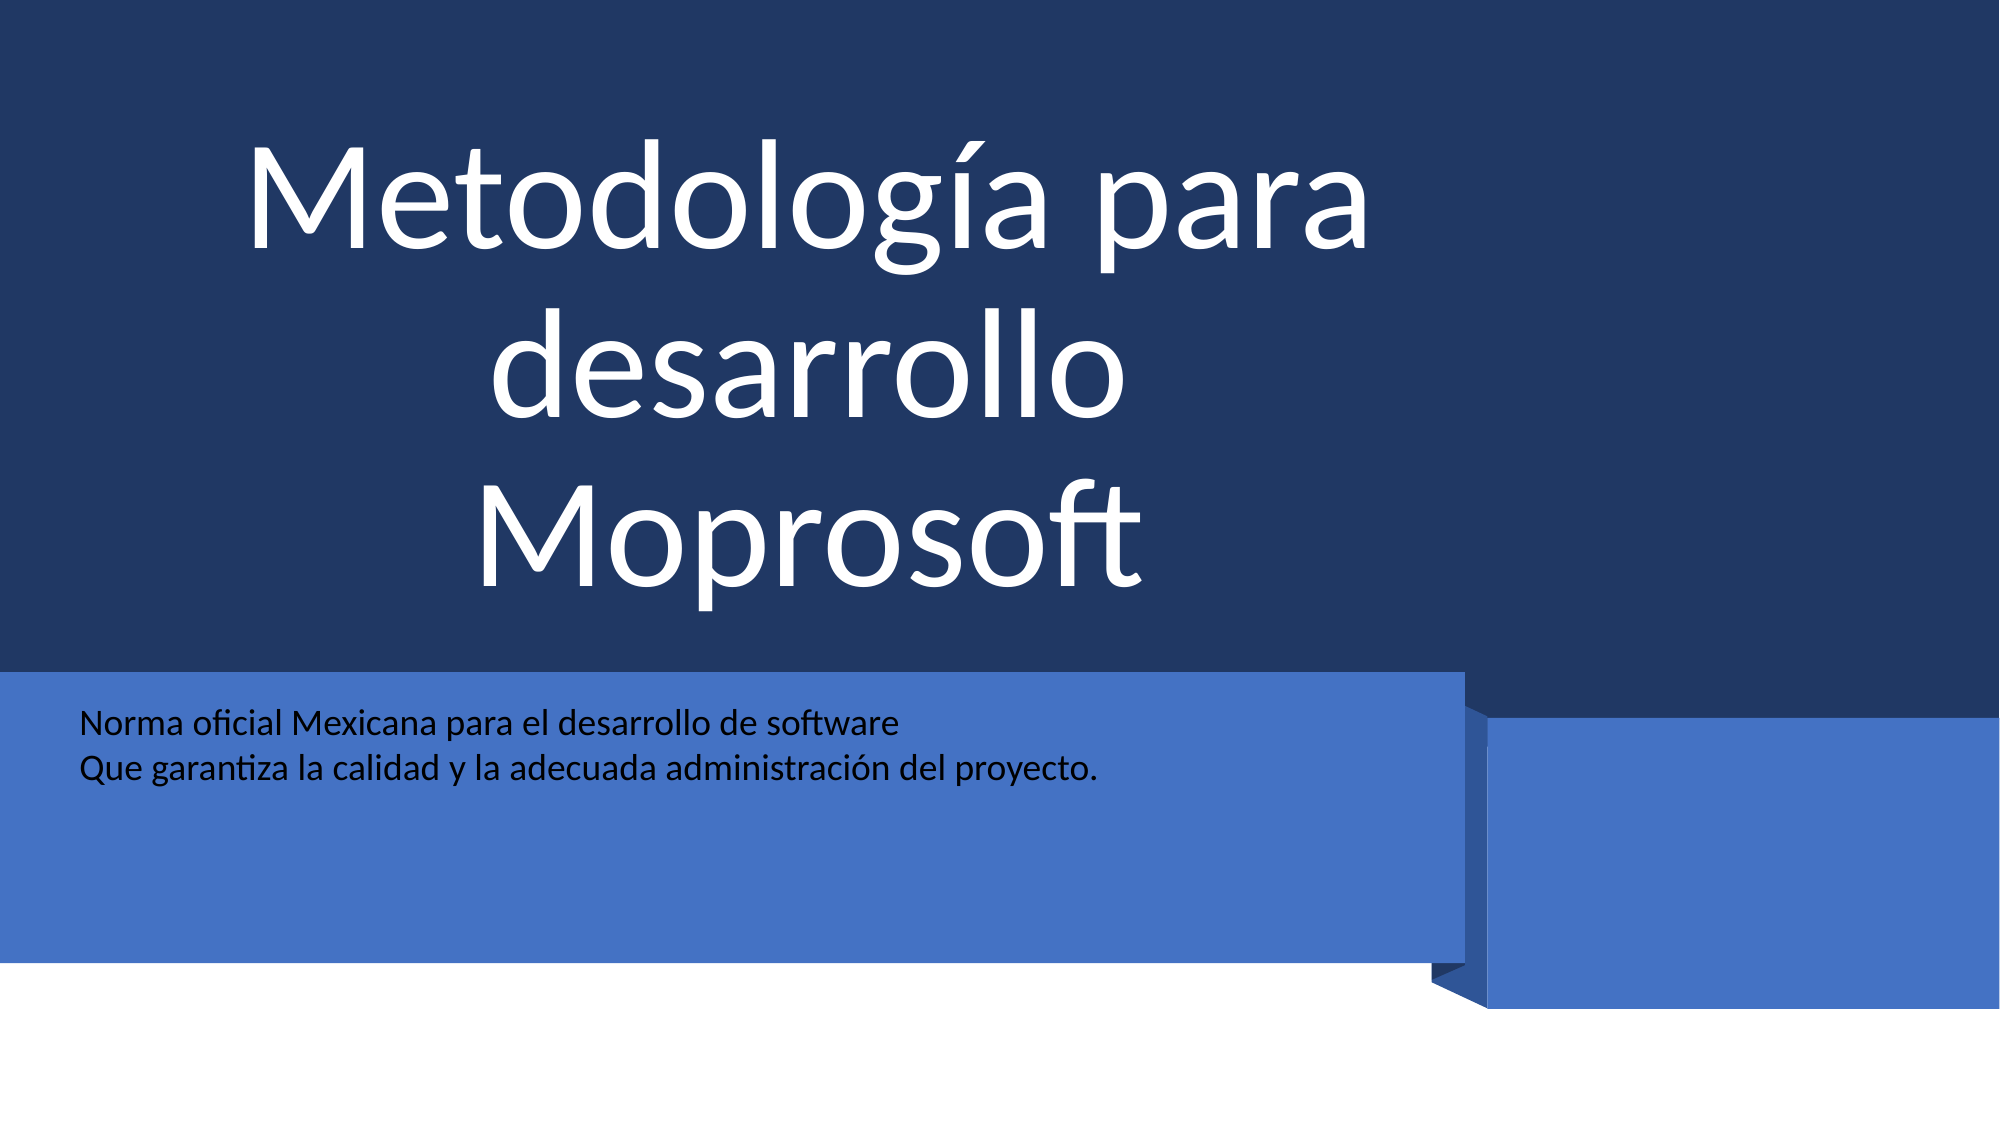

# Metodología para desarrollo Moprosoft

Norma oficial Mexicana para el desarrollo de software
Que garantiza la calidad y la adecuada administración del proyecto.